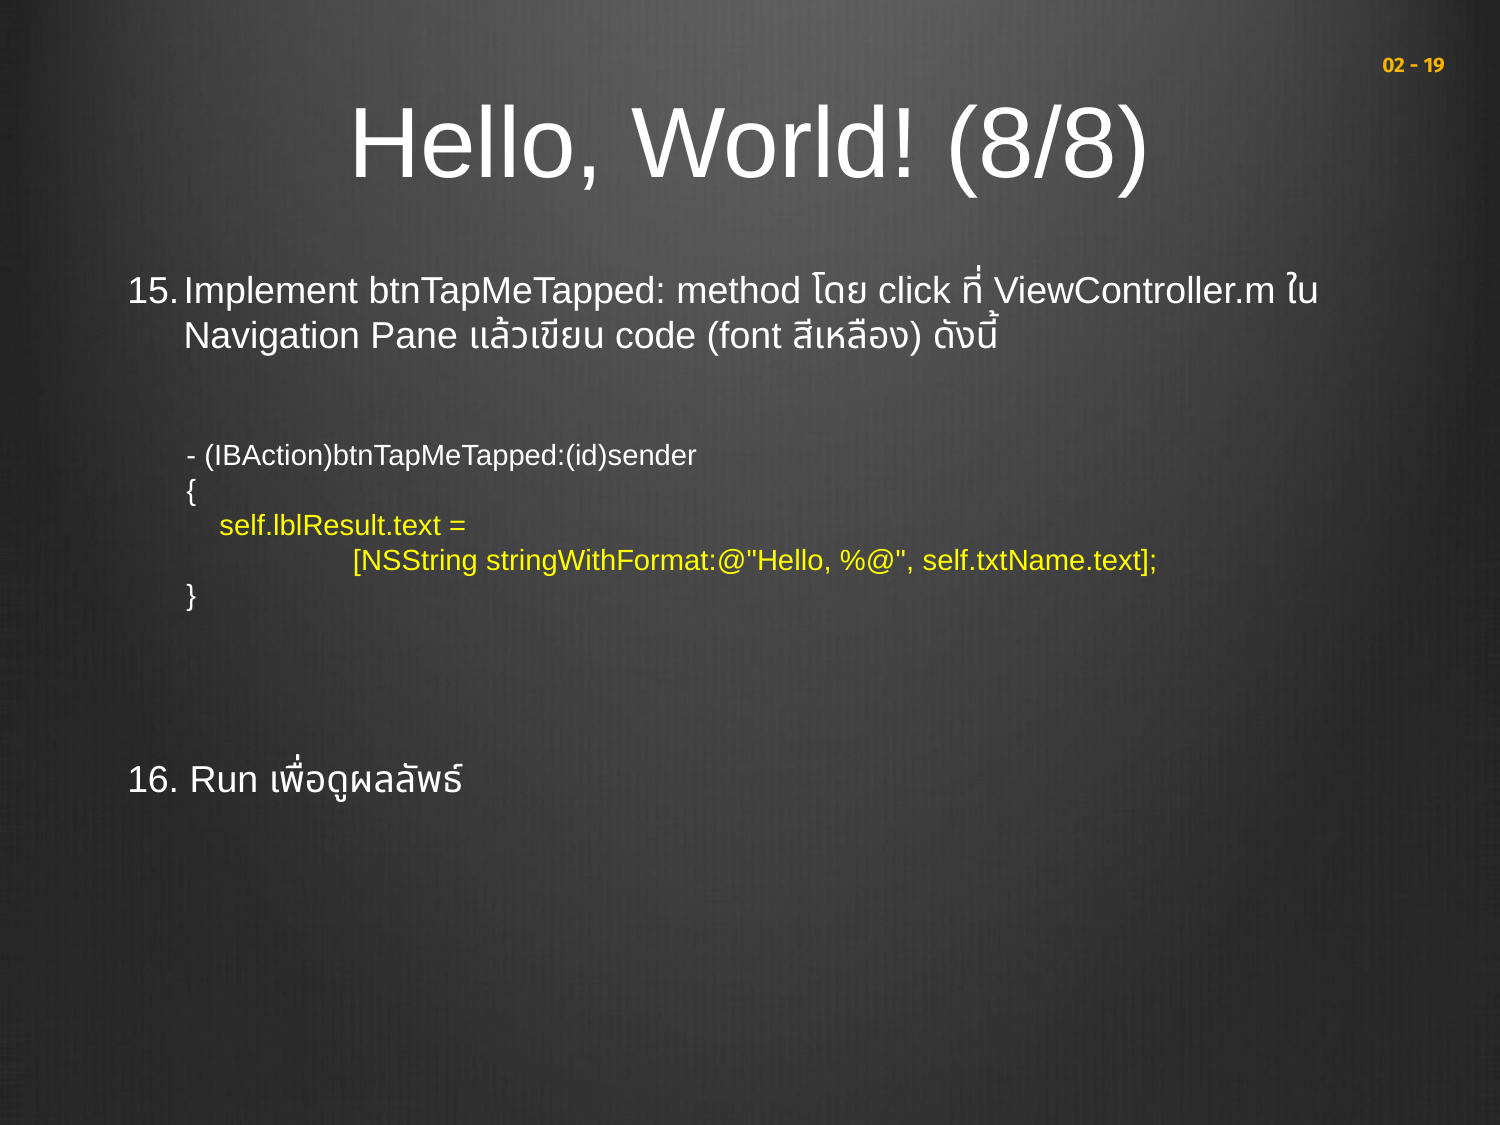

# Hello, World! (8/8)
 02 - 19
Implement btnTapMeTapped: method โดย click ที่ ViewController.m ใน Navigation Pane แล้วเขียน code (font สีเหลือง) ดังนี้
- (IBAction)btnTapMeTapped:(id)sender
{
    self.lblResult.text =
	  [NSString stringWithFormat:@"Hello, %@", self.txtName.text];
}
16. Run เพื่อดูผลลัพธ์